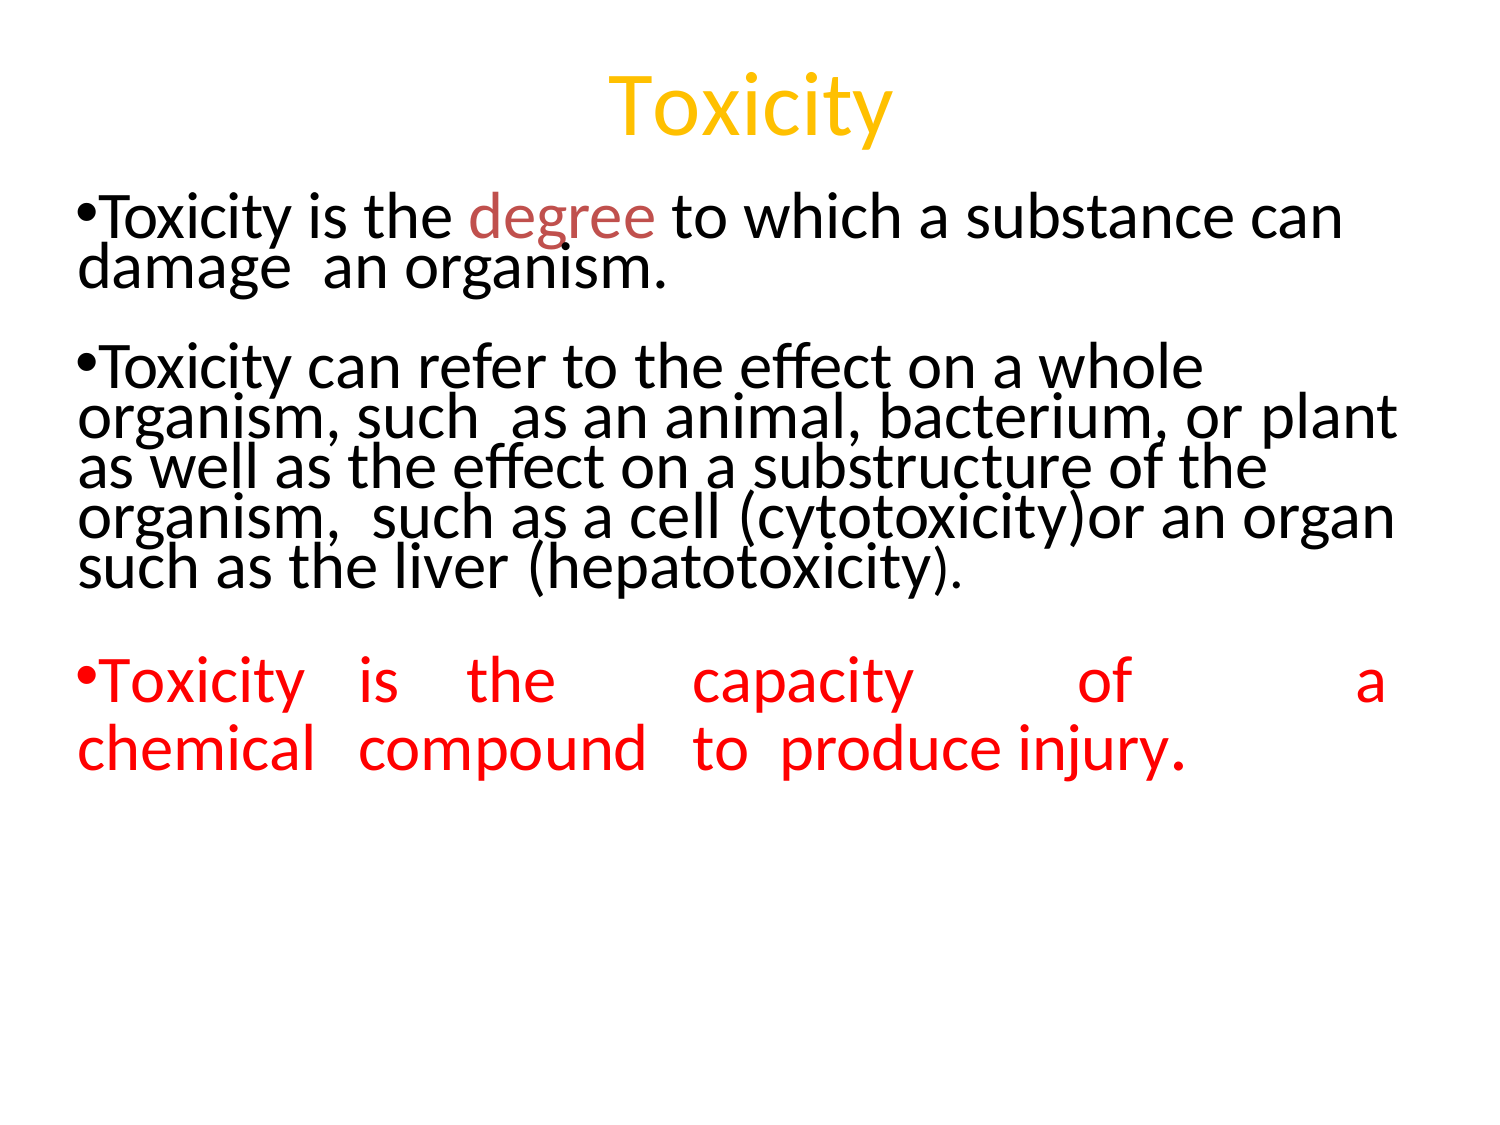

# Toxicity
Toxicity is the degree to which a substance can damage  an organism.
Toxicity can refer to the effect on a whole organism, such  as an animal, bacterium, or plant as well as the effect on a substructure of the organism,  such as a cell (cytotoxicity)or an organ such as the liver (hepatotoxicity).
Toxicity	is	the	capacity	of	a chemical	compound	to  produce injury.